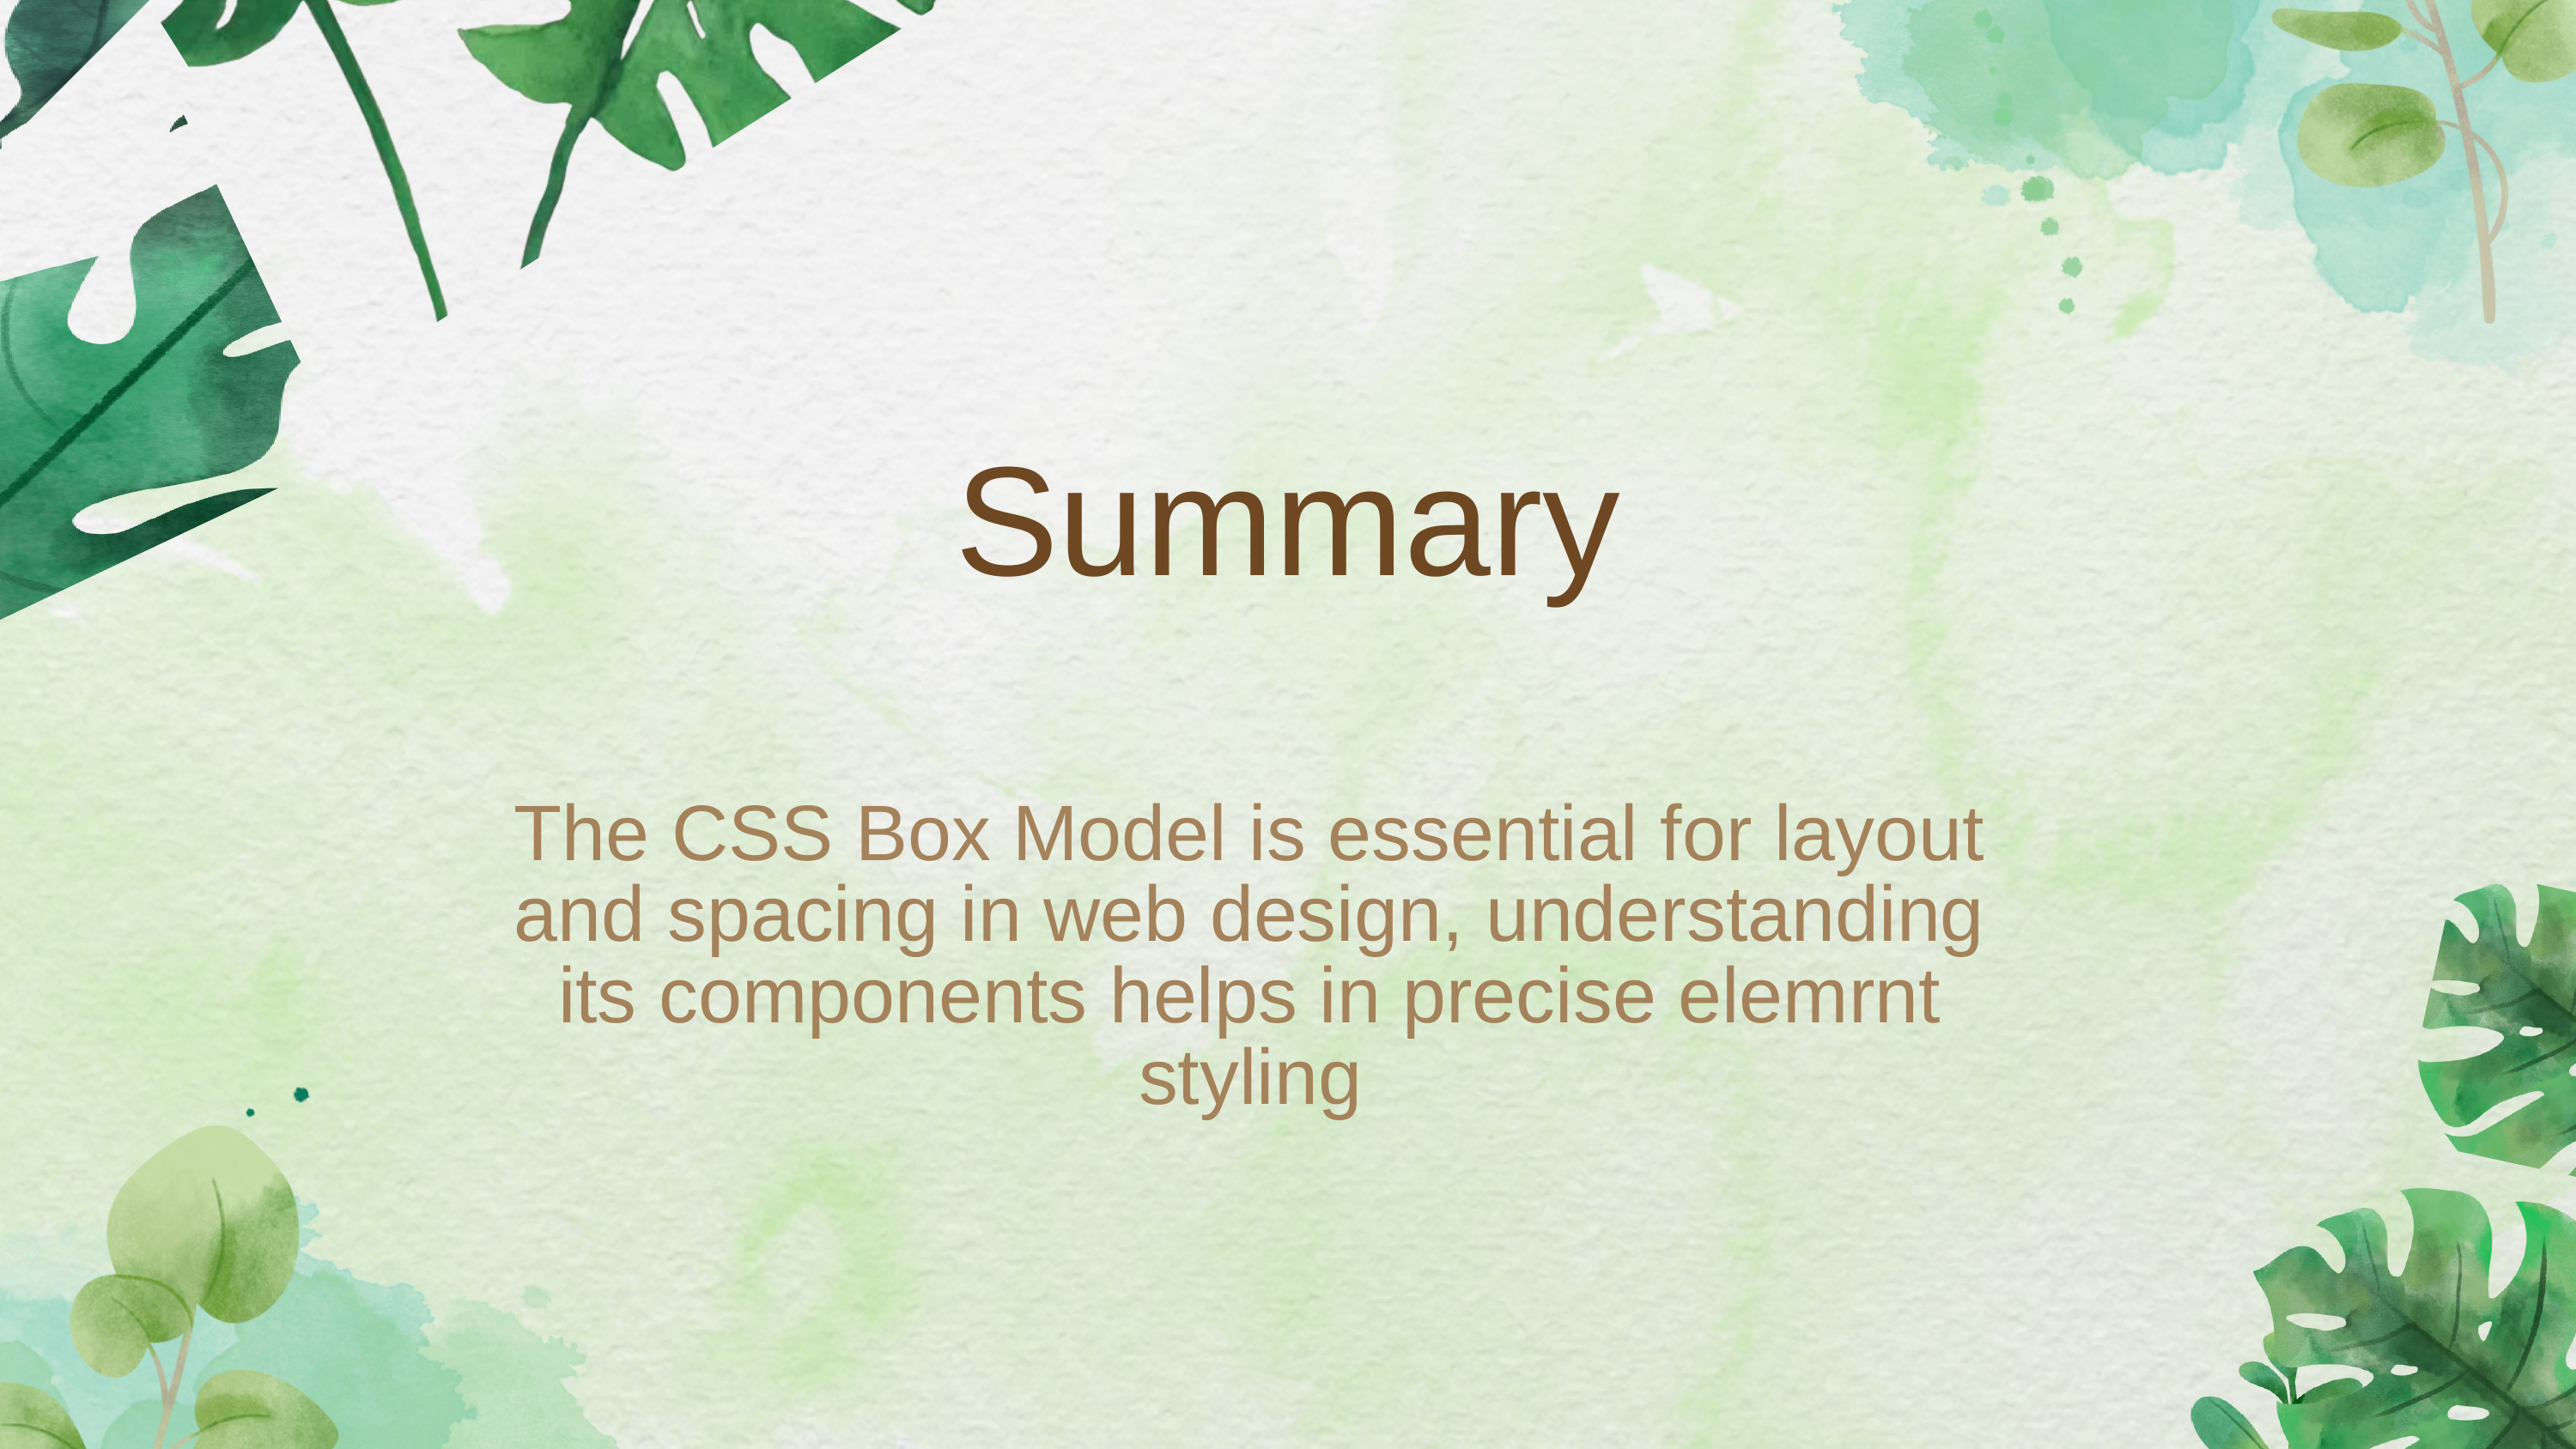

Summary
The CSS Box Model is essential for layout and spacing in web design, understanding its components helps in precise elemrnt styling